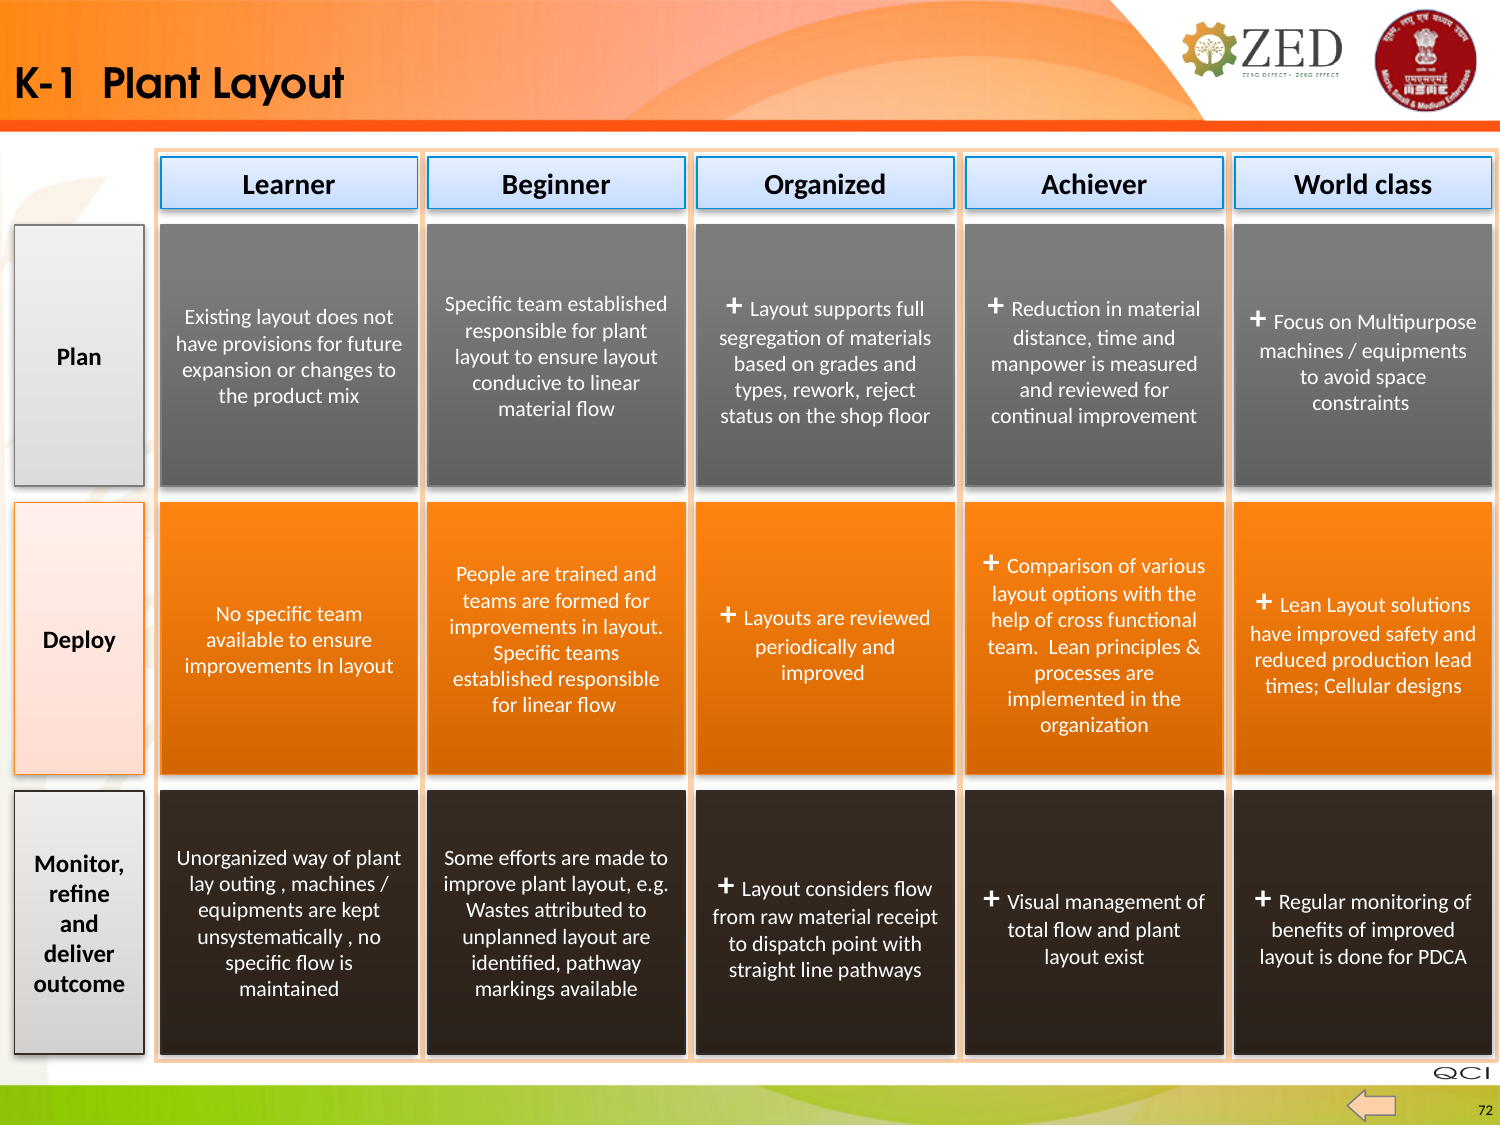

K-1  Plant Layout

Learner
Beginner
Organized
Achiever
World class
Plan
Existing layout does not have provisions for future expansion or changes to the product mix
Specific team established responsible for plant layout to ensure layout conducive to linear material flow
+ Layout supports full segregation of materials based on grades and types, rework, reject status on the shop floor
+ Reduction in material distance, time and manpower is measured and reviewed for continual improvement
+ Focus on Multipurpose machines / equipments to avoid space constraints
Deploy
No specific team available to ensure improvements In layout
People are trained and teams are formed for improvements in layout. Specific teams established responsible for linear flow
+ Layouts are reviewed periodically and improved
+ Comparison of various layout options with the help of cross functional team.  Lean principles & processes are implemented in the organization
+ Lean Layout solutions have improved safety and reduced production lead times; Cellular designs
Unorganized way of plant lay outing , machines / equipments are kept unsystematically , no specific flow is maintained
Some efforts are made to improve plant layout, e.g. Wastes attributed to unplanned layout are identified, pathway markings available
+ Layout considers flow from raw material receipt to dispatch point with straight line pathways
+ Visual management of total flow and plant layout exist
+ Regular monitoring of benefits of improved layout is done for PDCA
Monitor, refine and deliver outcome